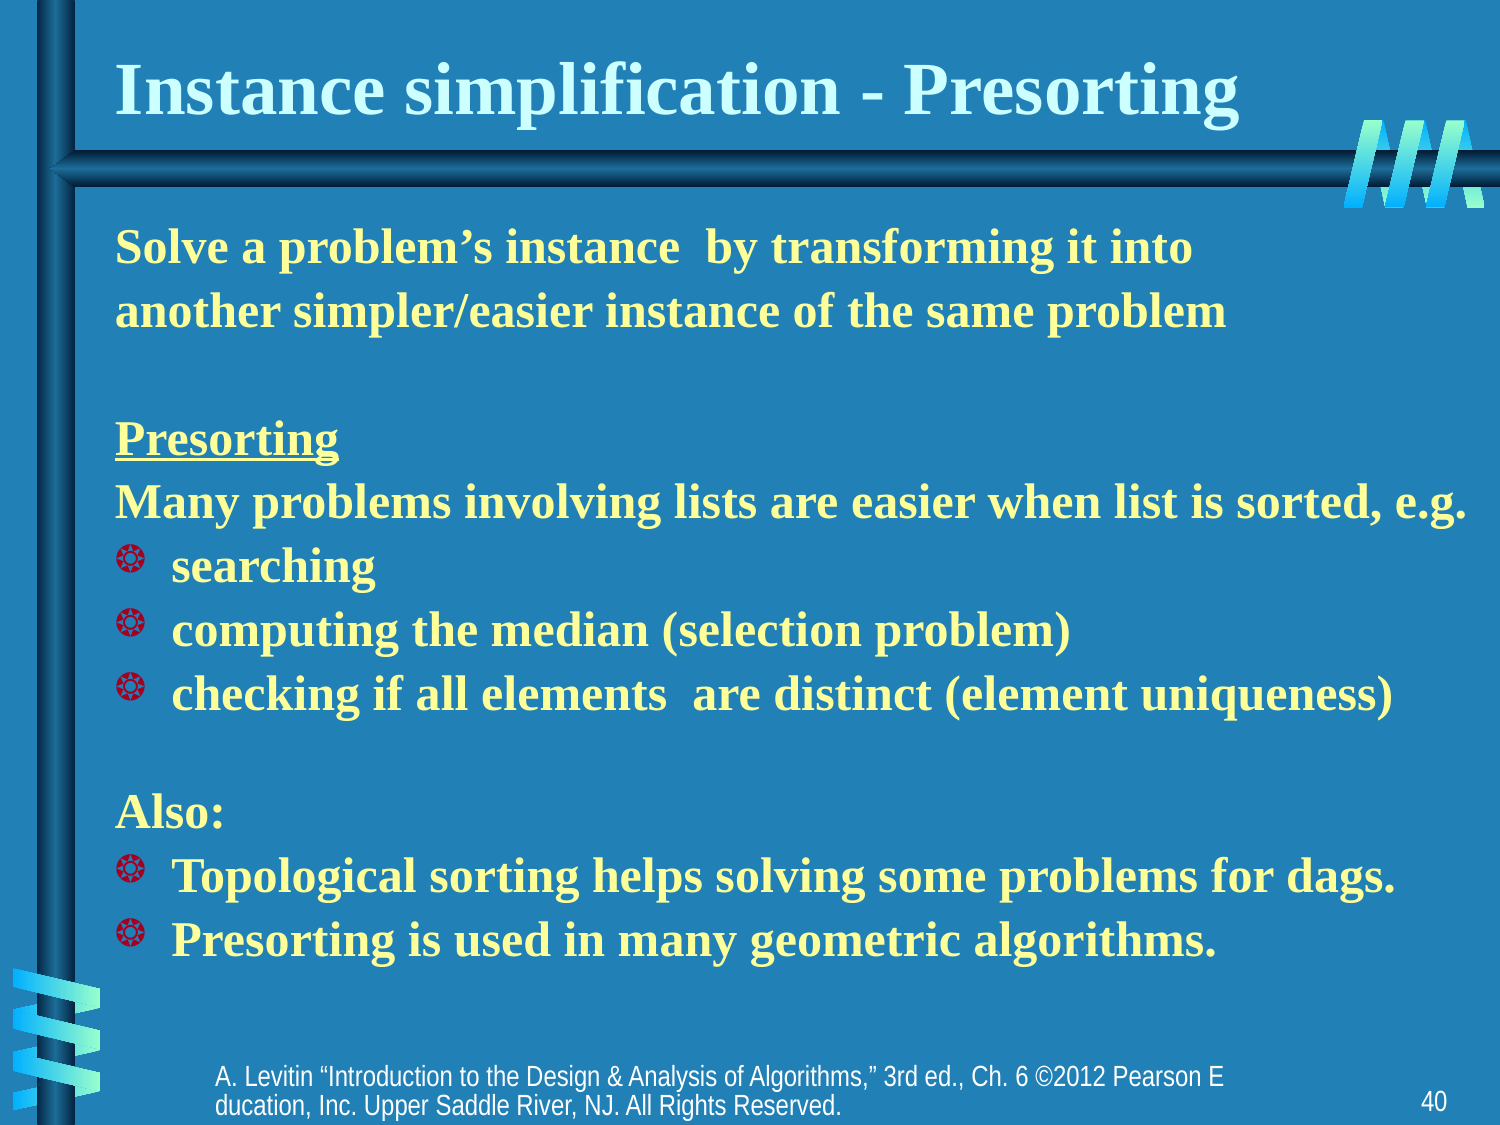

# Instance simplification - Presorting
Solve a problem’s instance  by transforming it into
another simpler/easier instance of the same problem

Presorting
Many problems involving lists are easier when list is sorted, e.g.
searching
computing the median (selection problem)
checking if all elements  are distinct (element uniqueness)
Also:
Topological sorting helps solving some problems for dags.
Presorting is used in many geometric algorithms.

A. Levitin “Introduction to the Design & Analysis of Algorithms,” 3rd ed., Ch. 6 ©2012 Pearson Education, Inc. Upper Saddle River, NJ. All Rights Reserved.
40